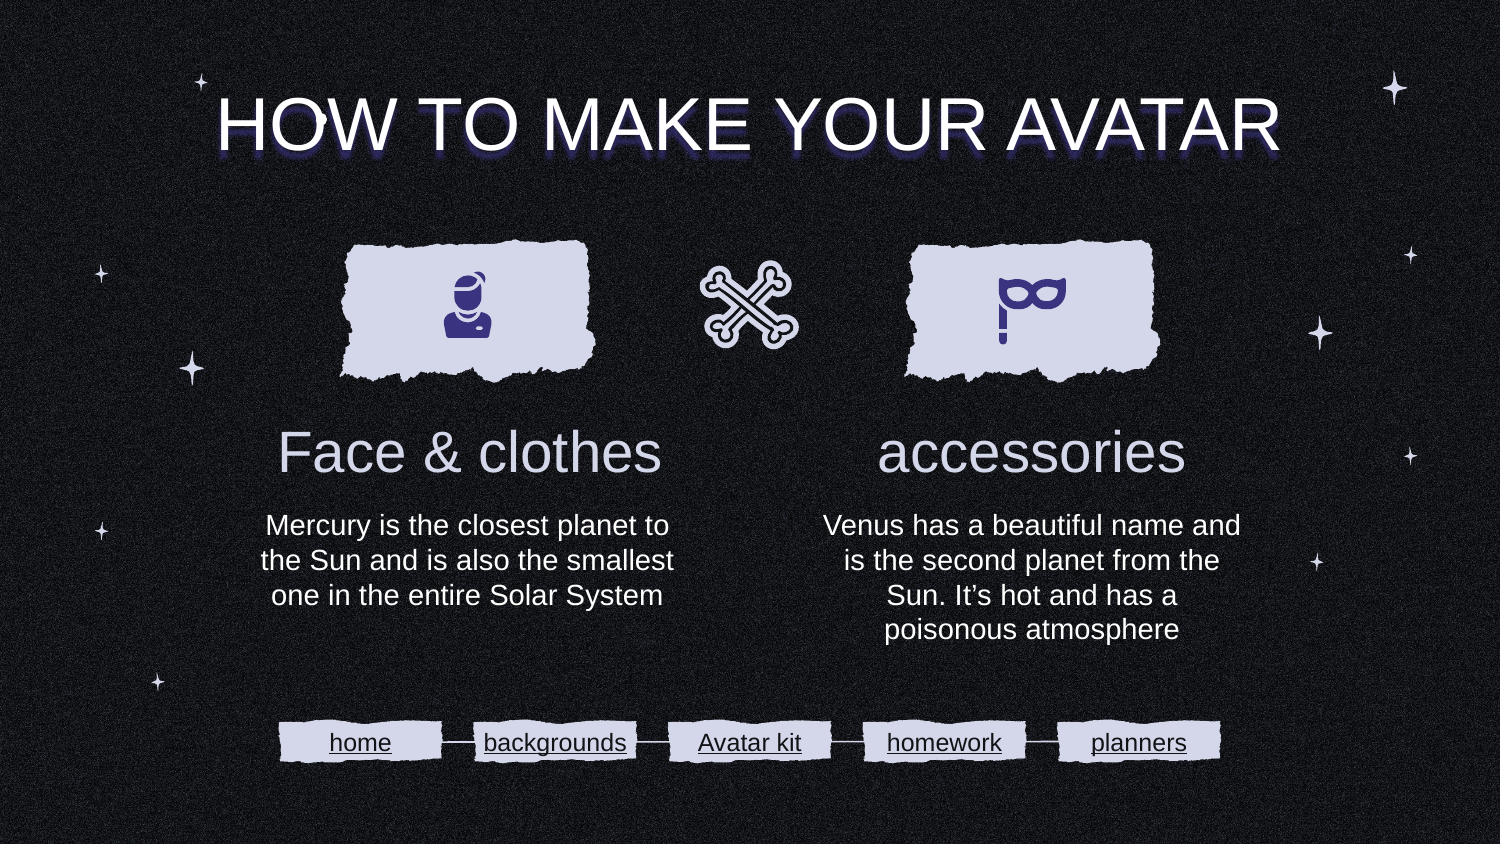

# HOW TO MAKE YOUR AVATAR

Face & clothes
accessories
Mercury is the closest planet to the Sun and is also the smallest one in the entire Solar System
Venus has a beautiful name and is the second planet from the Sun. It’s hot and has a poisonous atmosphere

home
backgrounds
Avatar kit
homework
planners